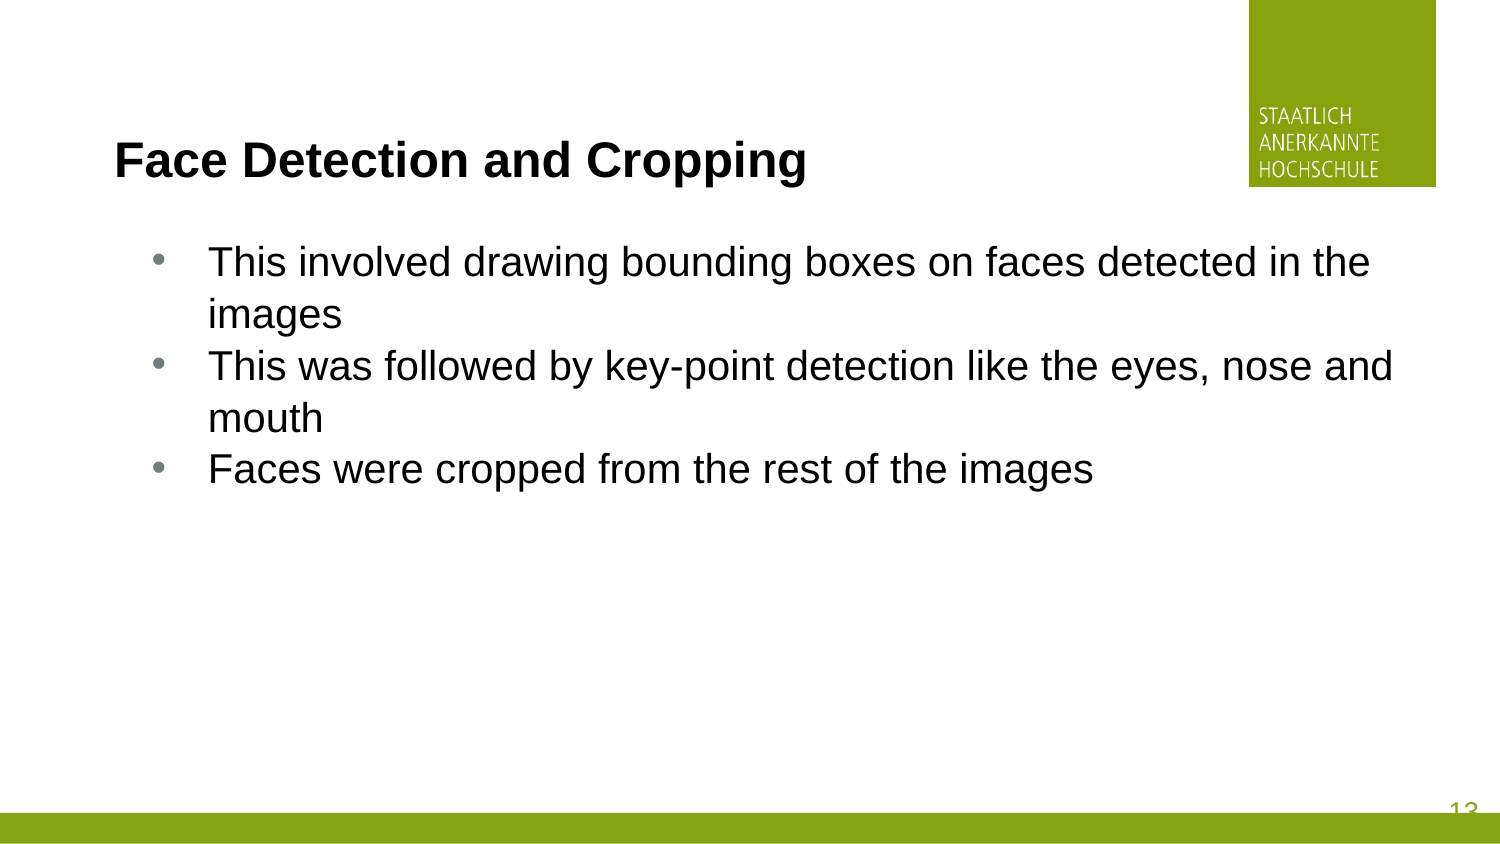

# Face Detection and Cropping
This involved drawing bounding boxes on faces detected in the images
This was followed by key-point detection like the eyes, nose and mouth
Faces were cropped from the rest of the images
13